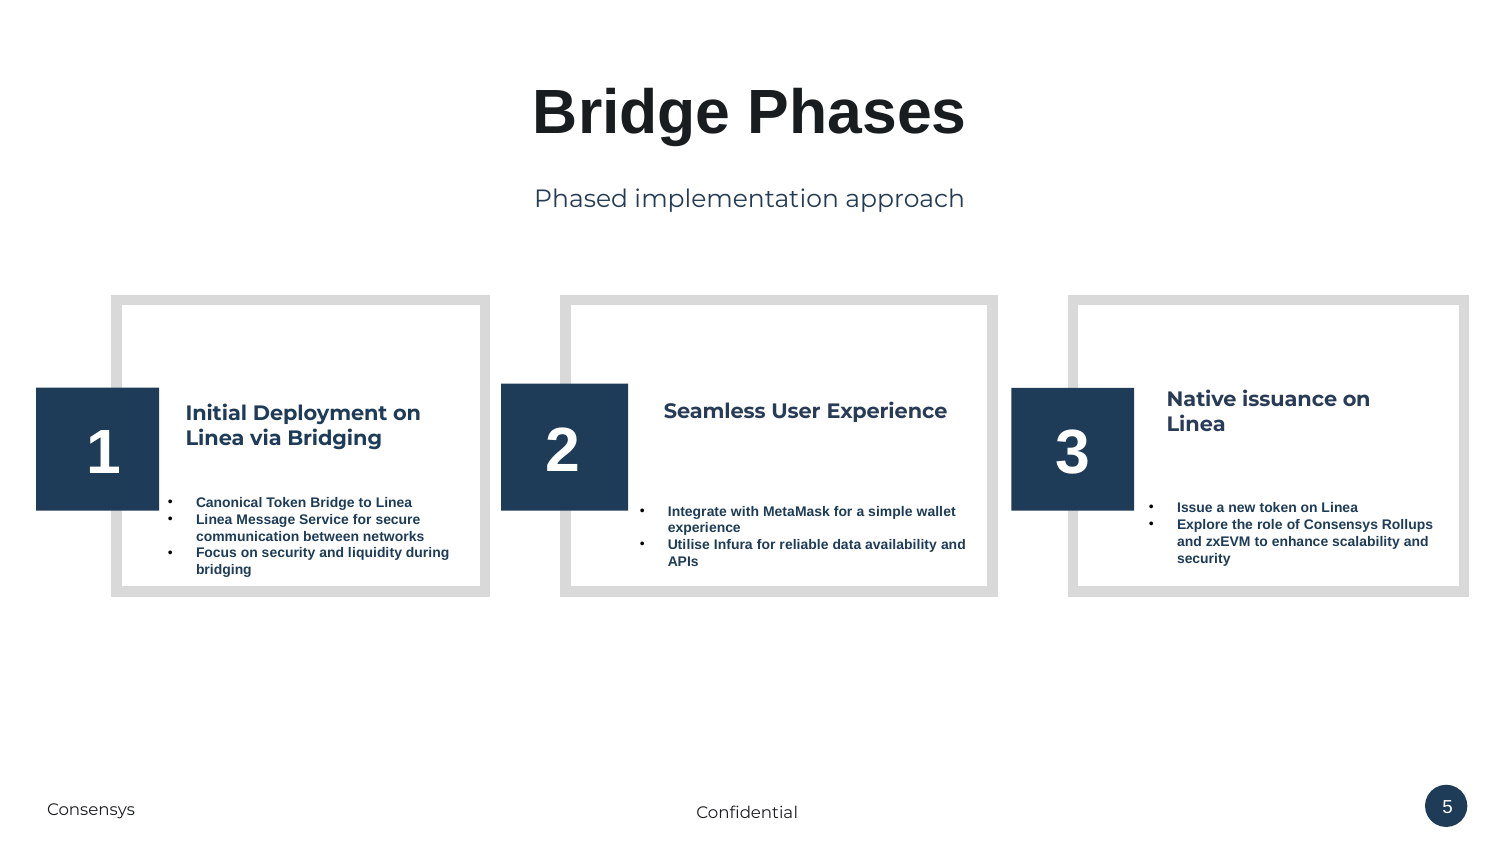

Bridge Phases
Phased implementation approach

Native issuance on Linea

Seamless User Experience
Initial Deployment on Linea via Bridging
2
1
3
Canonical Token Bridge to Linea
Linea Message Service for secure communication between networks
Focus on security and liquidity during bridging
Issue a new token on Linea
Explore the role of Consensys Rollups and zxEVM to enhance scalability and security
Integrate with MetaMask for a simple wallet experience
Utilise Infura for reliable data availability and APIs
5